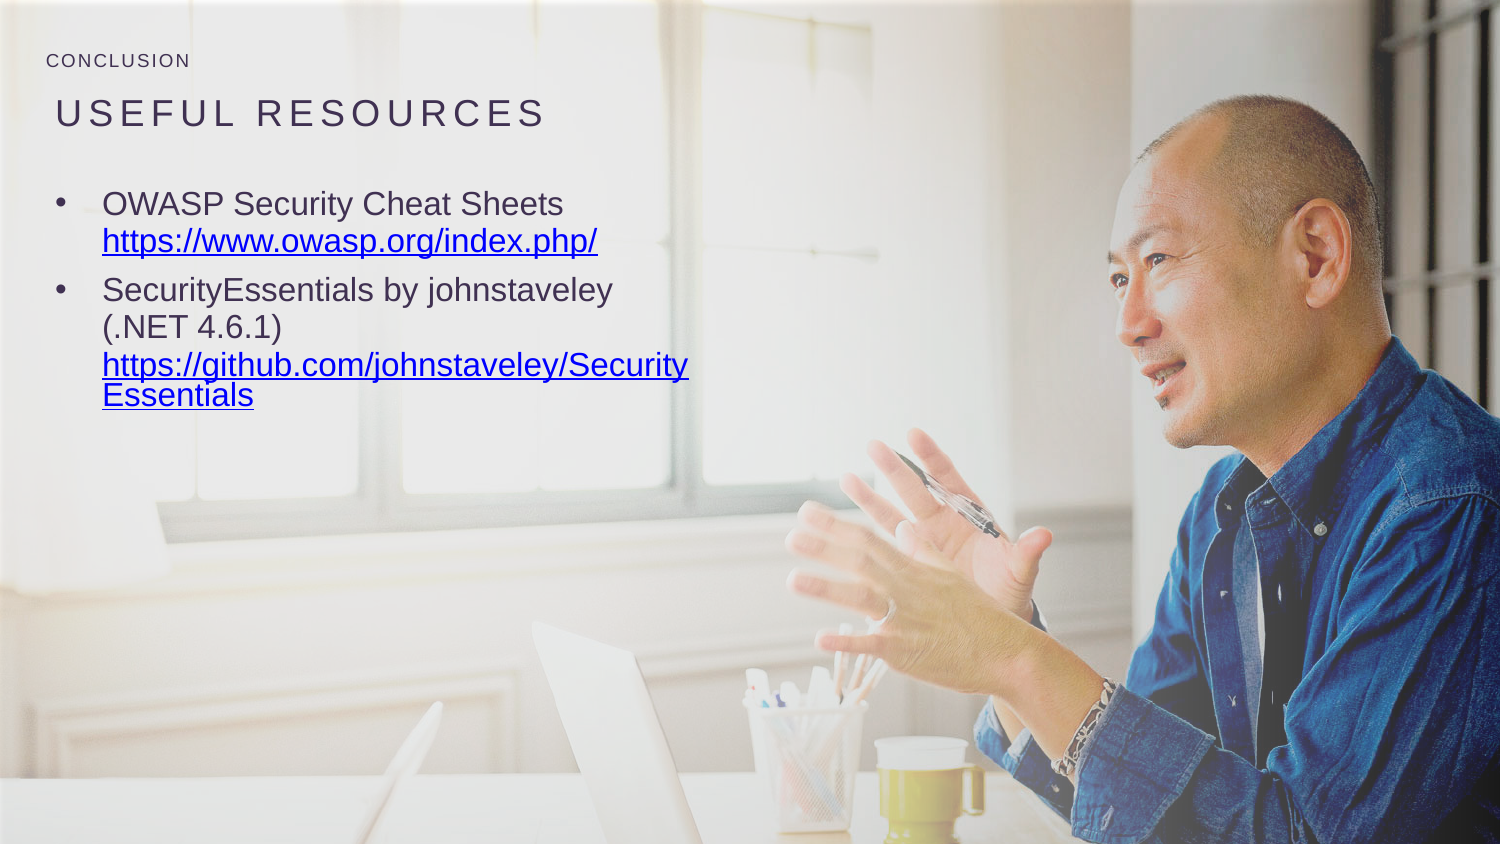

CONCLUSION
USEFUL RESOURCES
OWASP Security Cheat Sheets
https://www.owasp.org/index.php/
SecurityEssentials by johnstaveley (.NET 4.6.1)
https://github.com/johnstaveley/SecurityEssentials